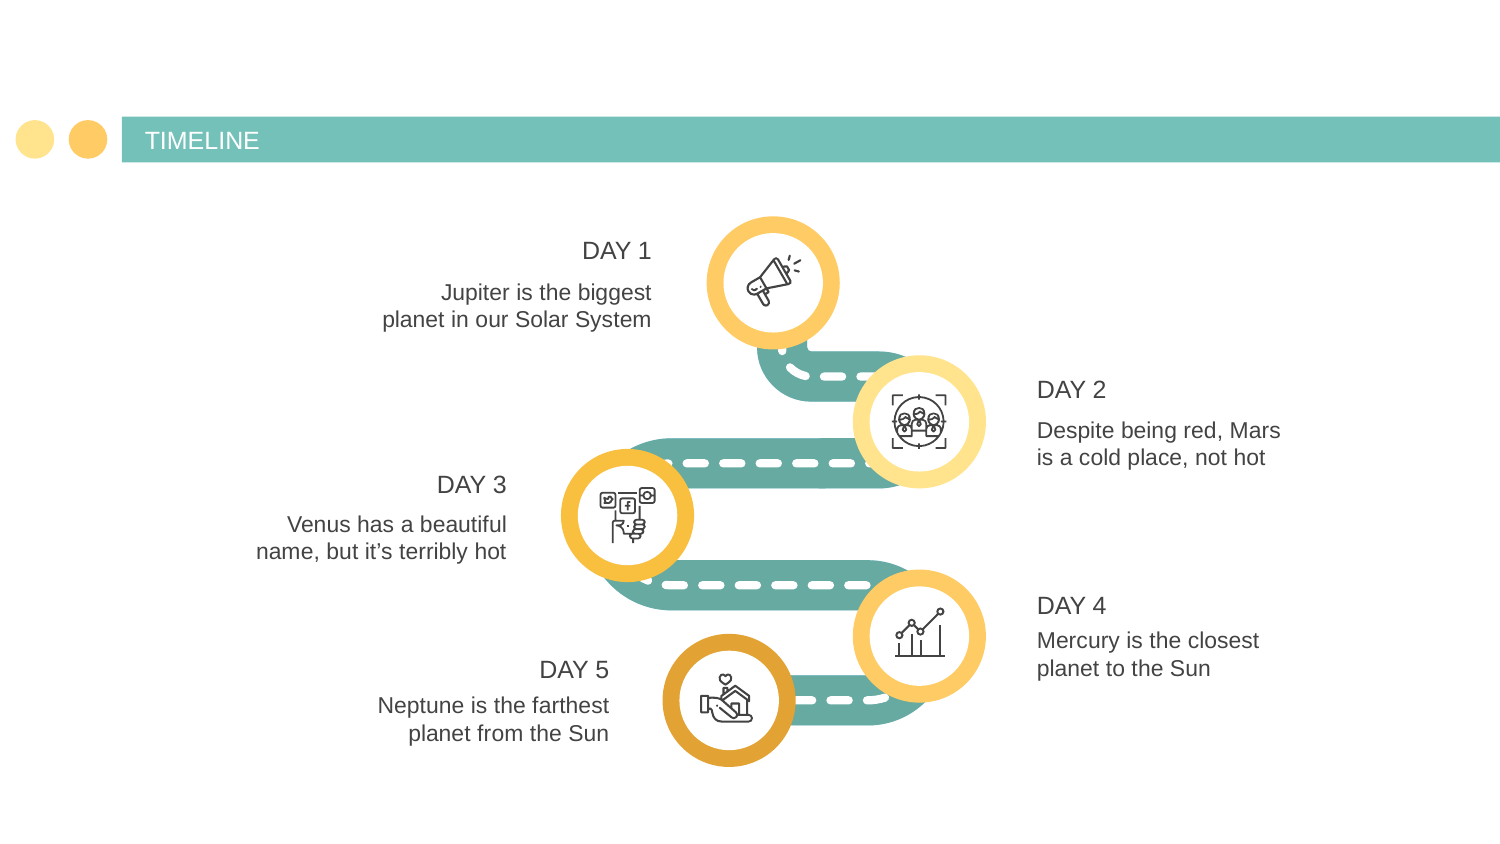

# TIMELINE
DAY 1

Jupiter is the biggest planet in our Solar System

DAY 2

Despite being red, Mars is a cold place, not hot
DAY 3

Venus has a beautiful name, but it’s terribly hot

DAY 4

Mercury is the closest planet to the Sun
DAY 5

Neptune is the farthest planet from the Sun